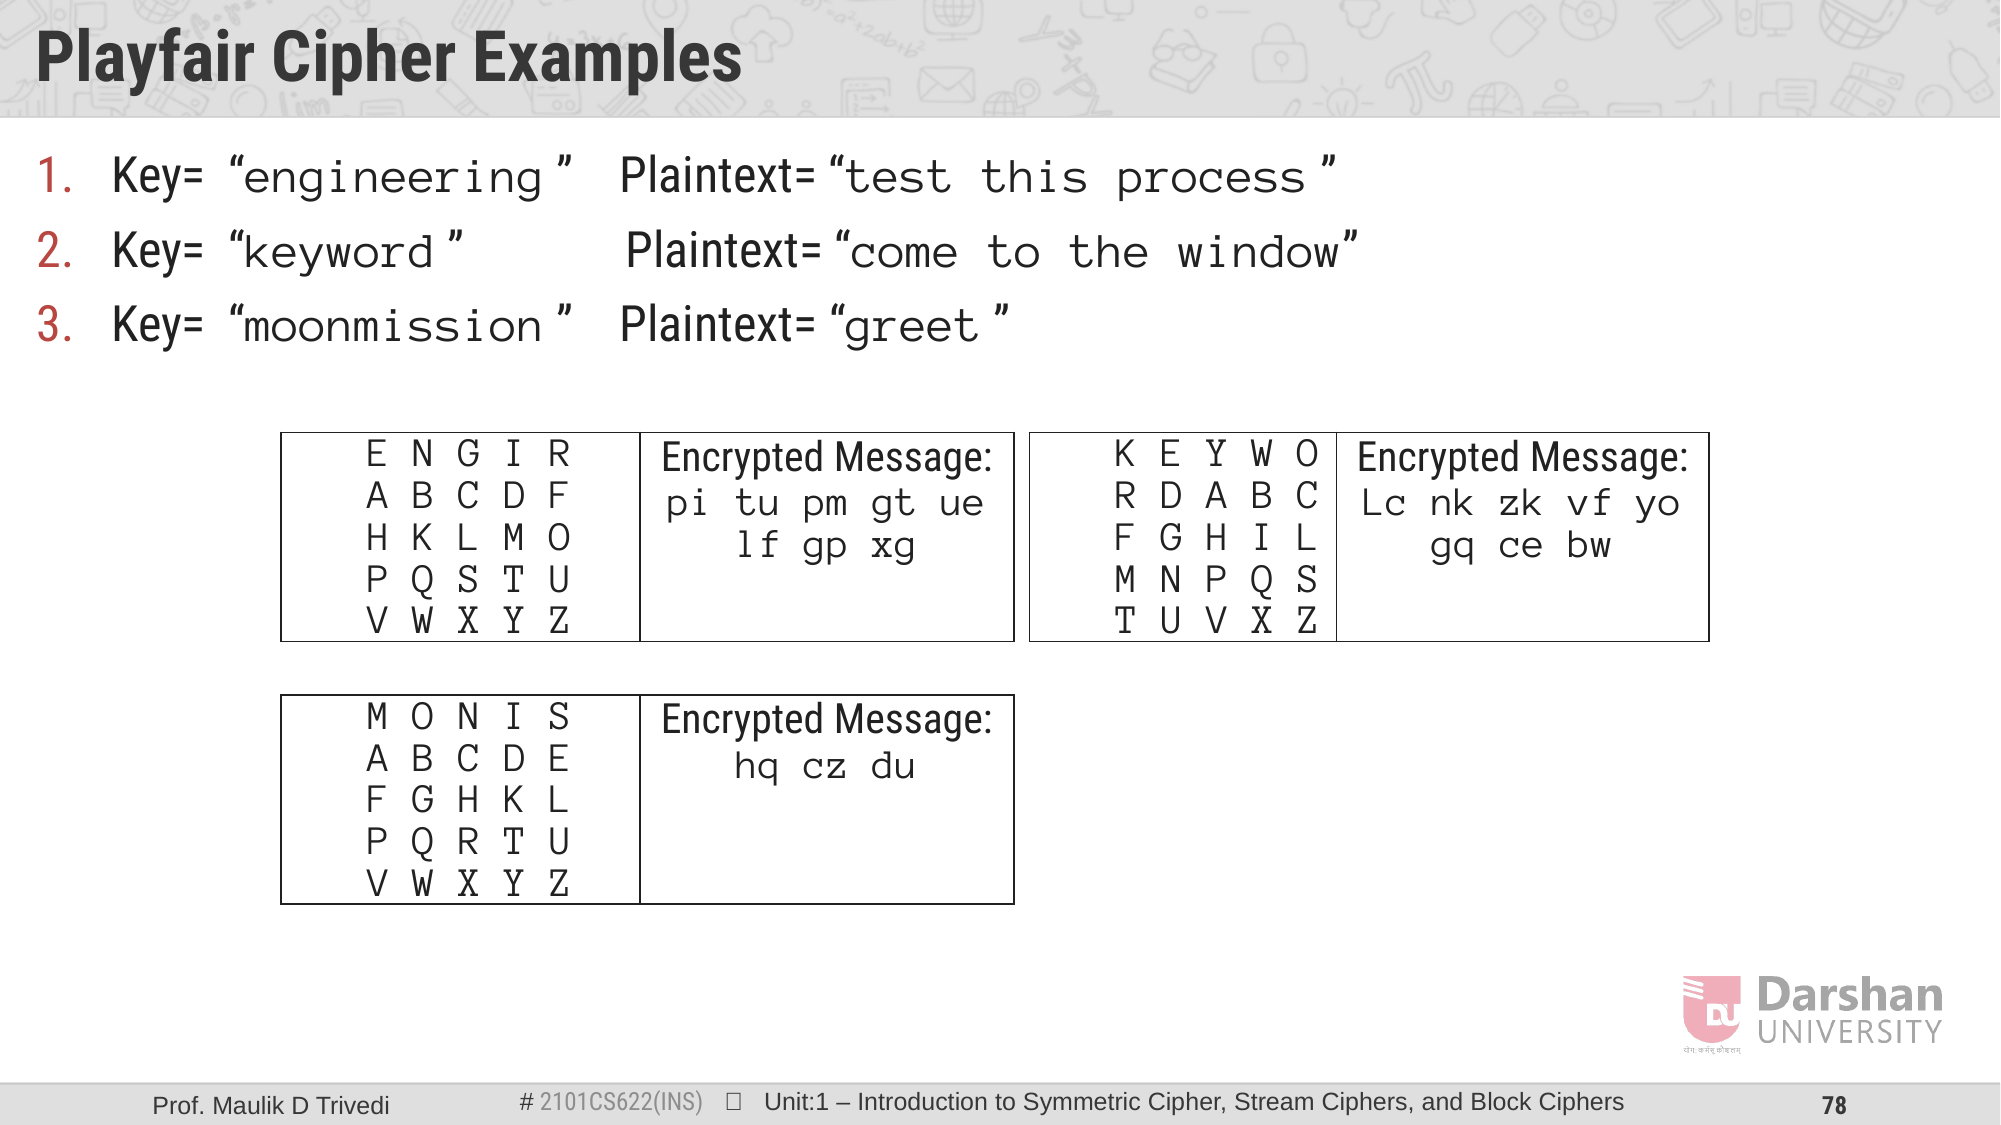

# Playfair Cipher Examples
Key=  “engineering ”    Plaintext= “test this process ”
Key=  “keyword ”              Plaintext= “come to the window”
Key=  “moonmission ”    Plaintext= “greet ”

| E N G I R A B C D F H K L M O P Q S T U V W X Y Z | Encrypted Message: pi tu pm gt ue lf gp xg |
| --- | --- |
| K E Y W O R D A B C F G H I L M N P Q S T U V X Z | Encrypted Message: Lc nk zk vf yo gq ce bw |
| --- | --- |
| M O N I S A B C D E F G H K L P Q R T U V W X Y Z | Encrypted Message: hq cz du |
| --- | --- |